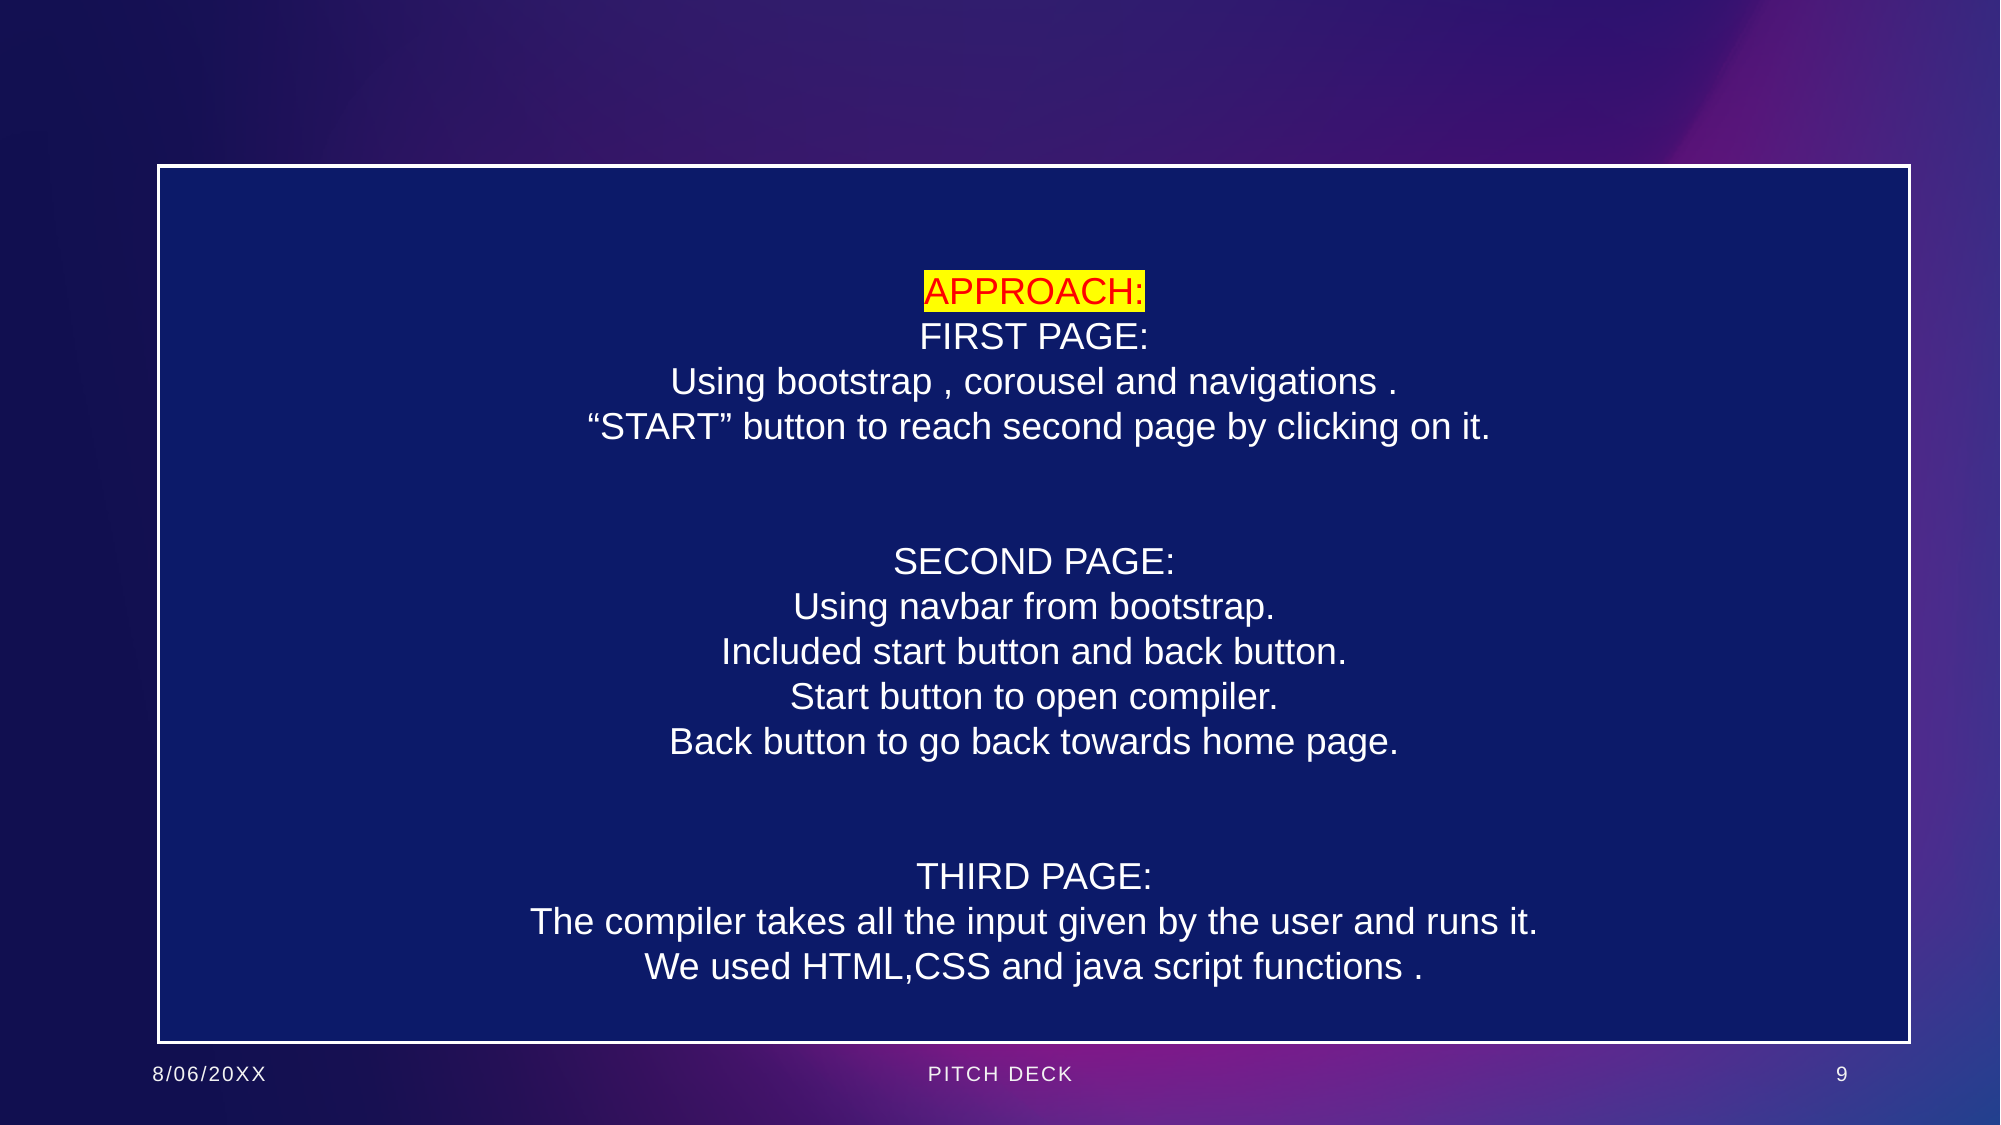

APPROACH:
FIRST PAGE:
Using bootstrap , corousel and navigations .
 “START” button to reach second page by clicking on it.

SECOND PAGE:
Using navbar from bootstrap.
Included start button and back button.
Start button to open compiler.
Back button to go back towards home page.

THIRD PAGE:
The compiler takes all the input given by the user and runs it.
We used HTML,CSS and java script functions .

8/06/20XX
PITCH DECK
9